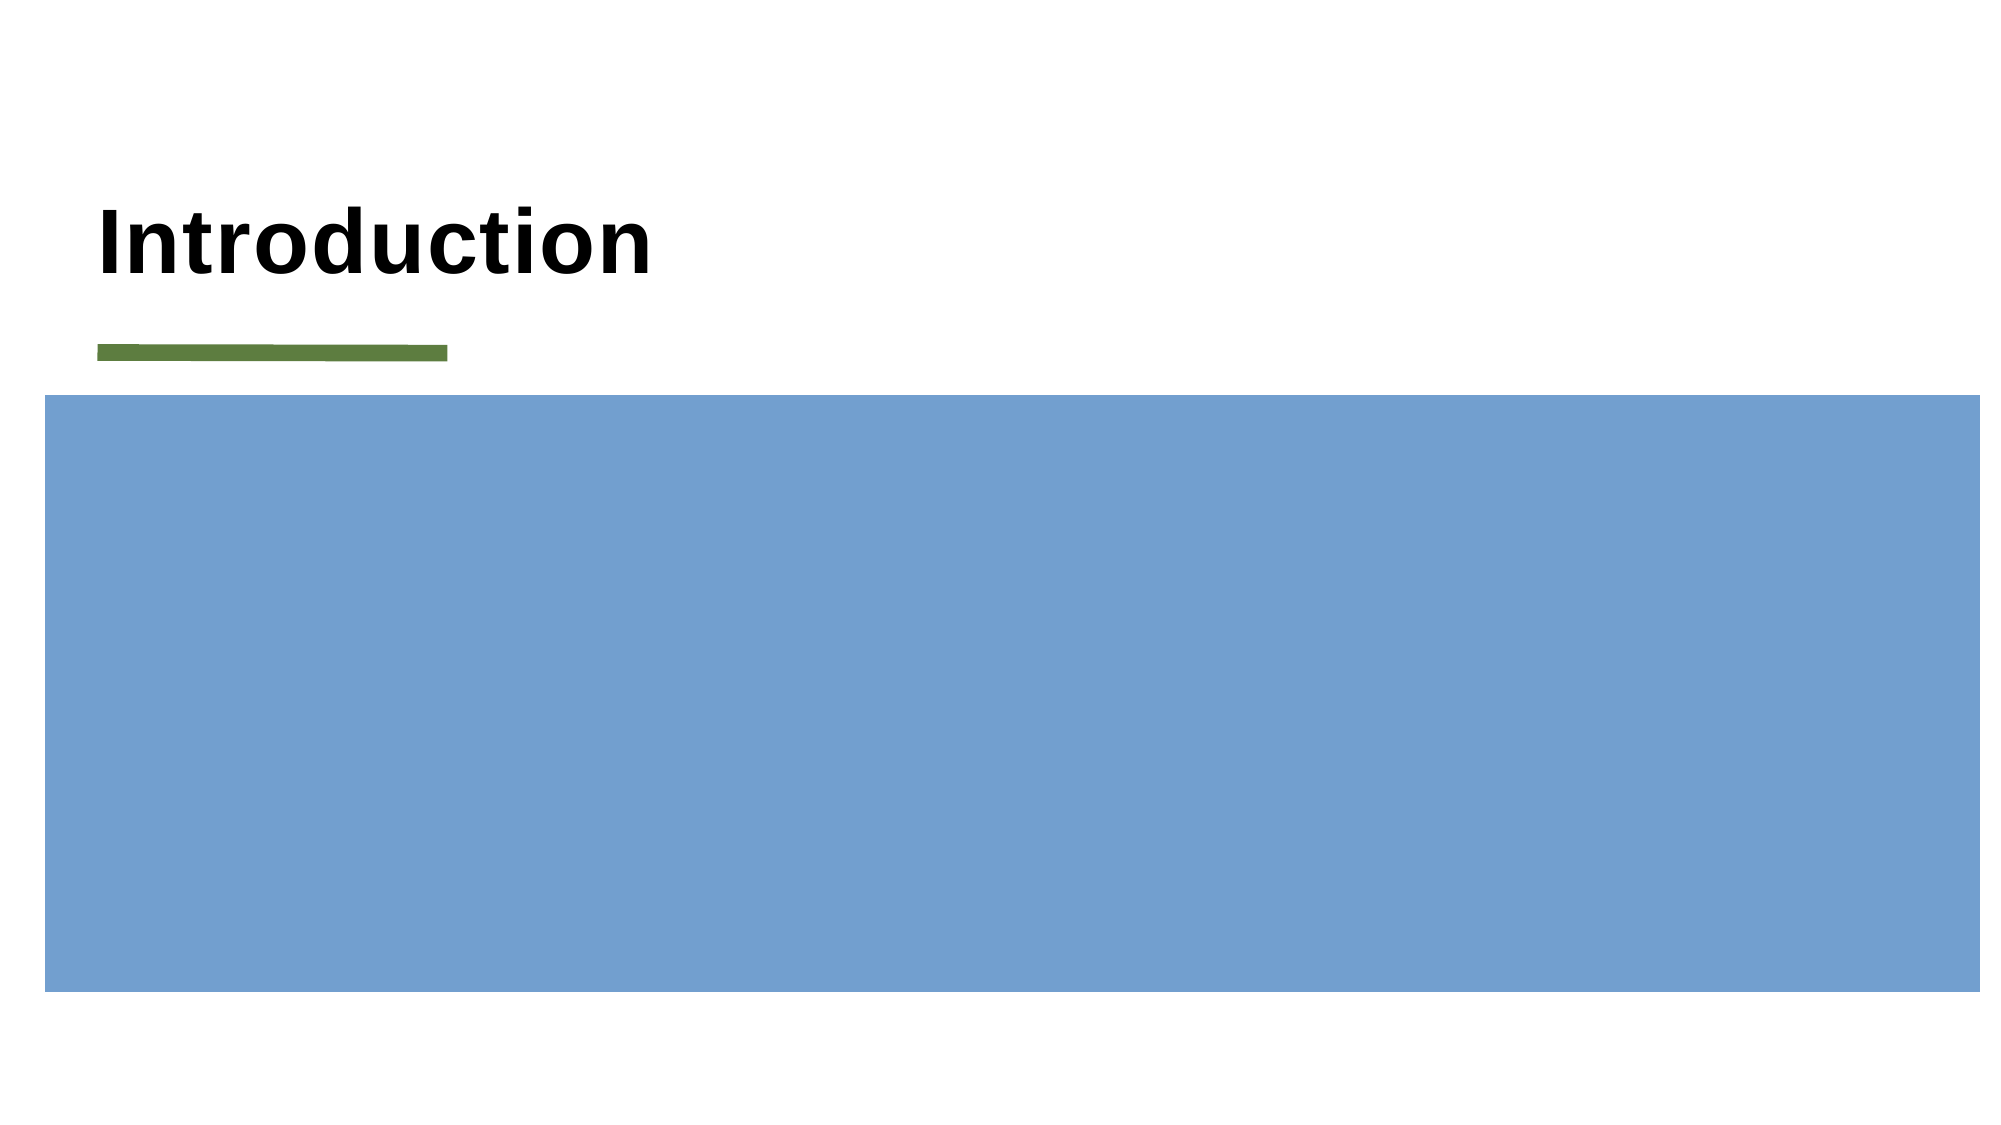

# Introduction
Bone fractures affect many people worldwide each year and need quick, accurate detection for proper treatment.
Traditionally, doctors look at X-rays to find fractures, but this can be slow and sometimes inaccurate.
This project aims to create and test CNN models to find the best one for detecting bone fractures in X-rays.
Using Convolutional Neural Networks (CNNs), a type of machine learning, can help automate and improve this process. CNNs are good at analyzing images and can identify fractures more accurately and faster than manual methods.